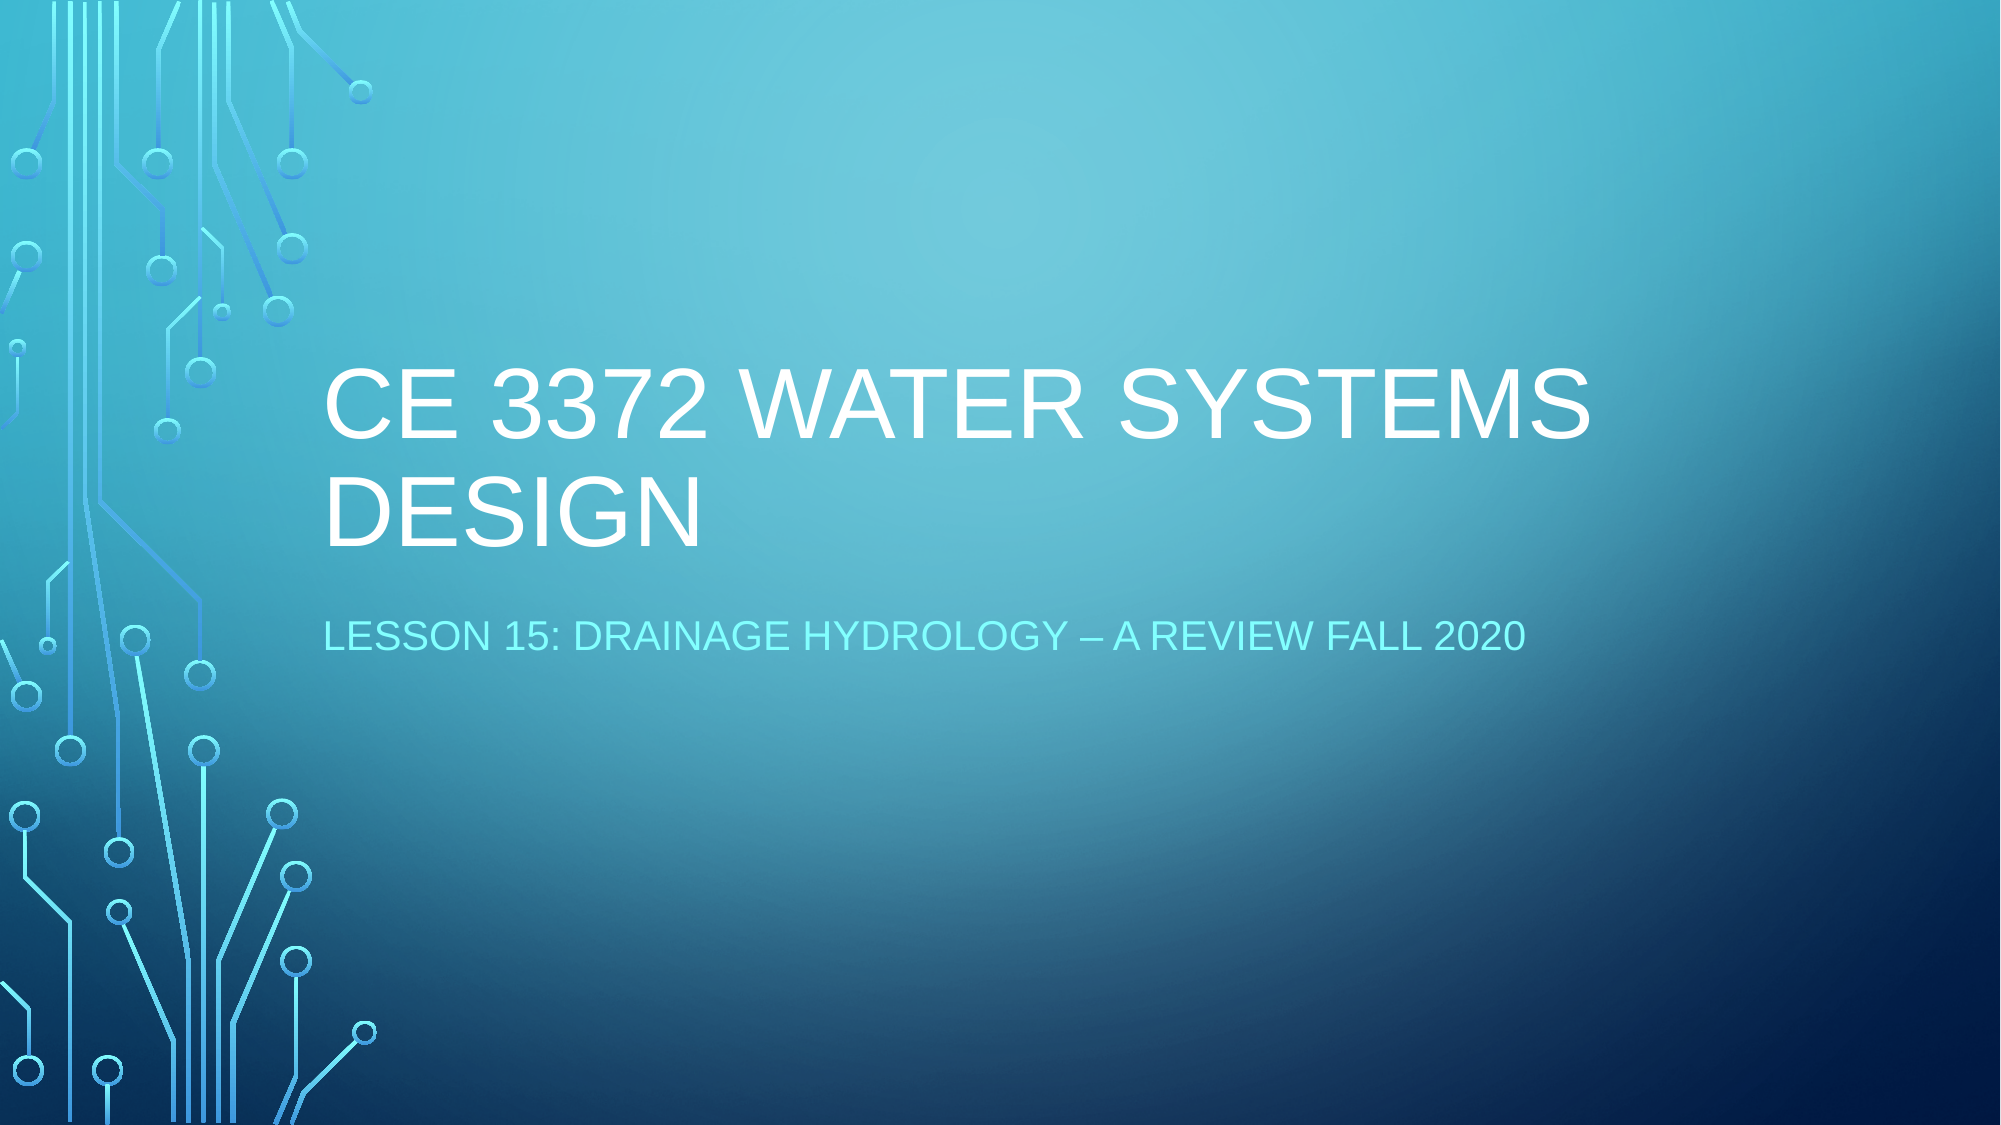

# CE 3372 Water Systems Design
Lesson 15: drainage hydrology – a review Fall 2020